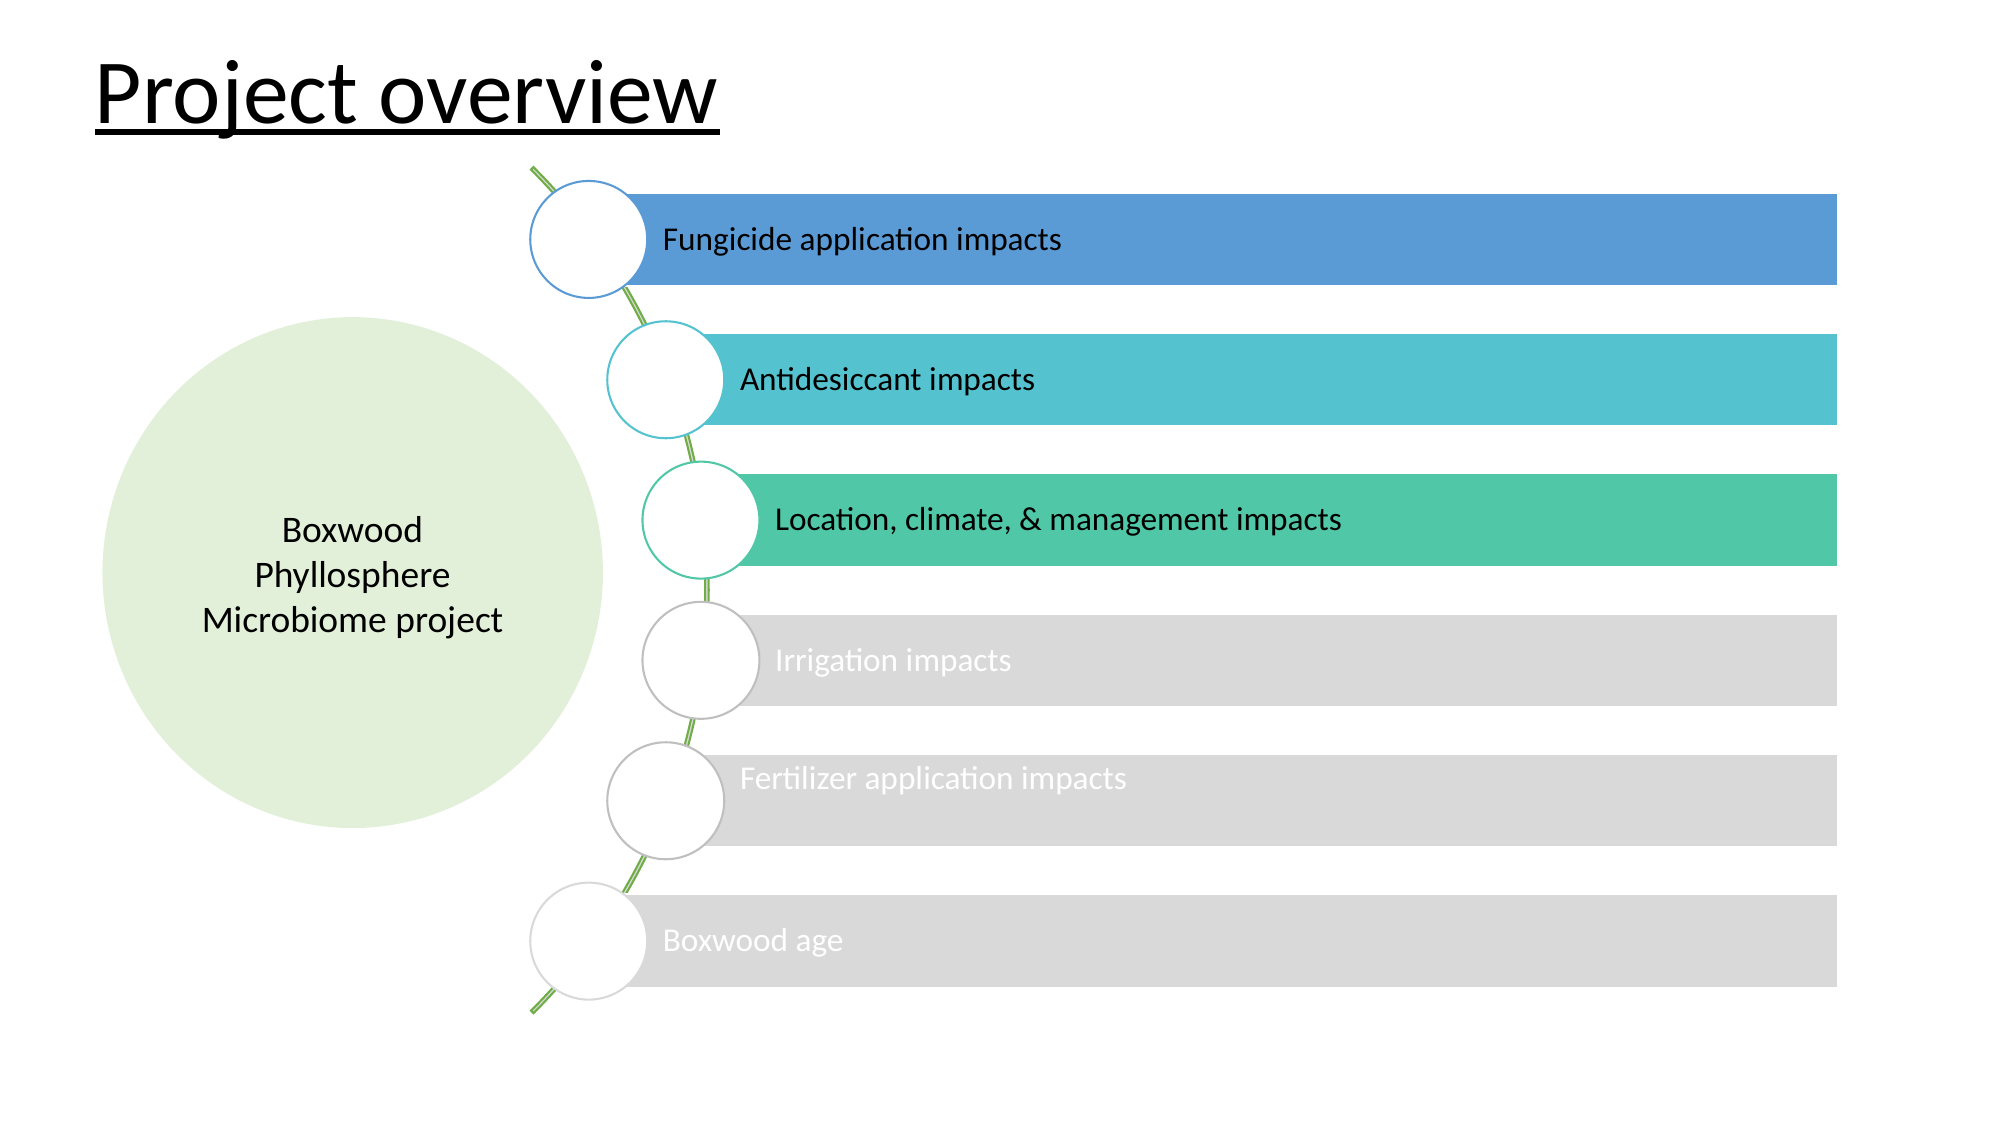

Project overview
Fungicide application impacts
Antidesiccant impacts
Location, climate, & management impacts
Irrigation impacts
Fertilizer application impacts

Boxwood age
Boxwood Phyllosphere Microbiome project